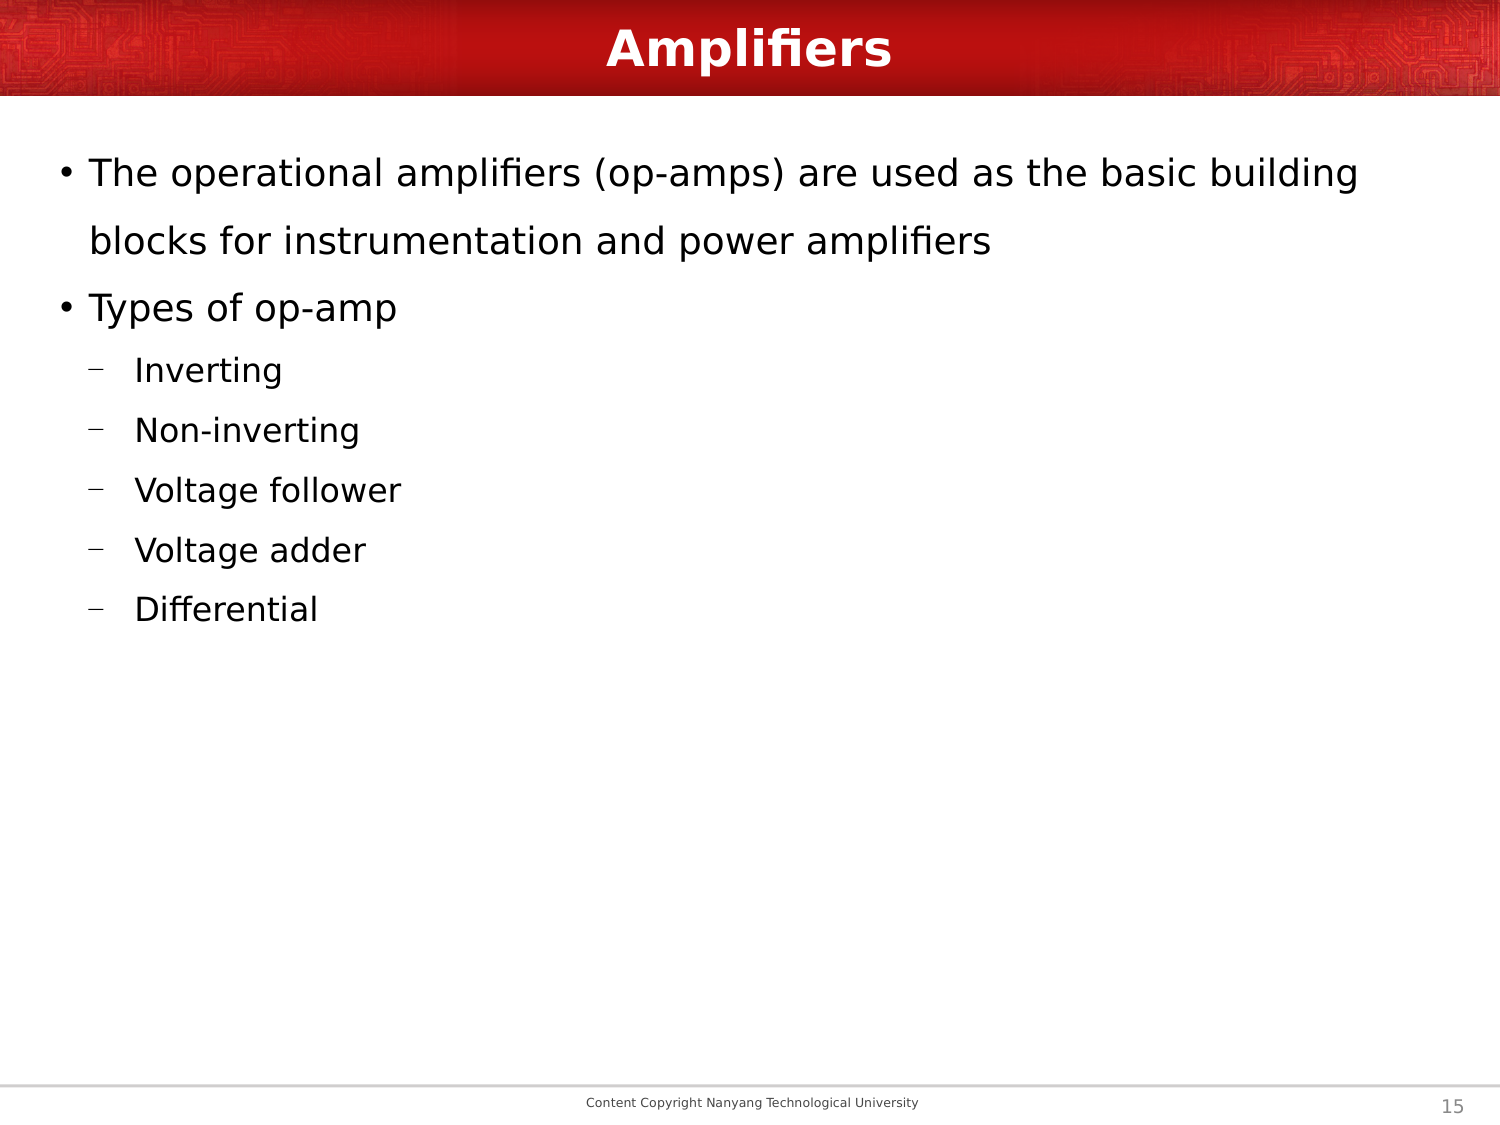

Amplifiers
The operational amplifiers (op-amps) are used as the basic building blocks for instrumentation and power amplifiers
Types of op-amp
Inverting
Non-inverting
Voltage follower
Voltage adder
Differential